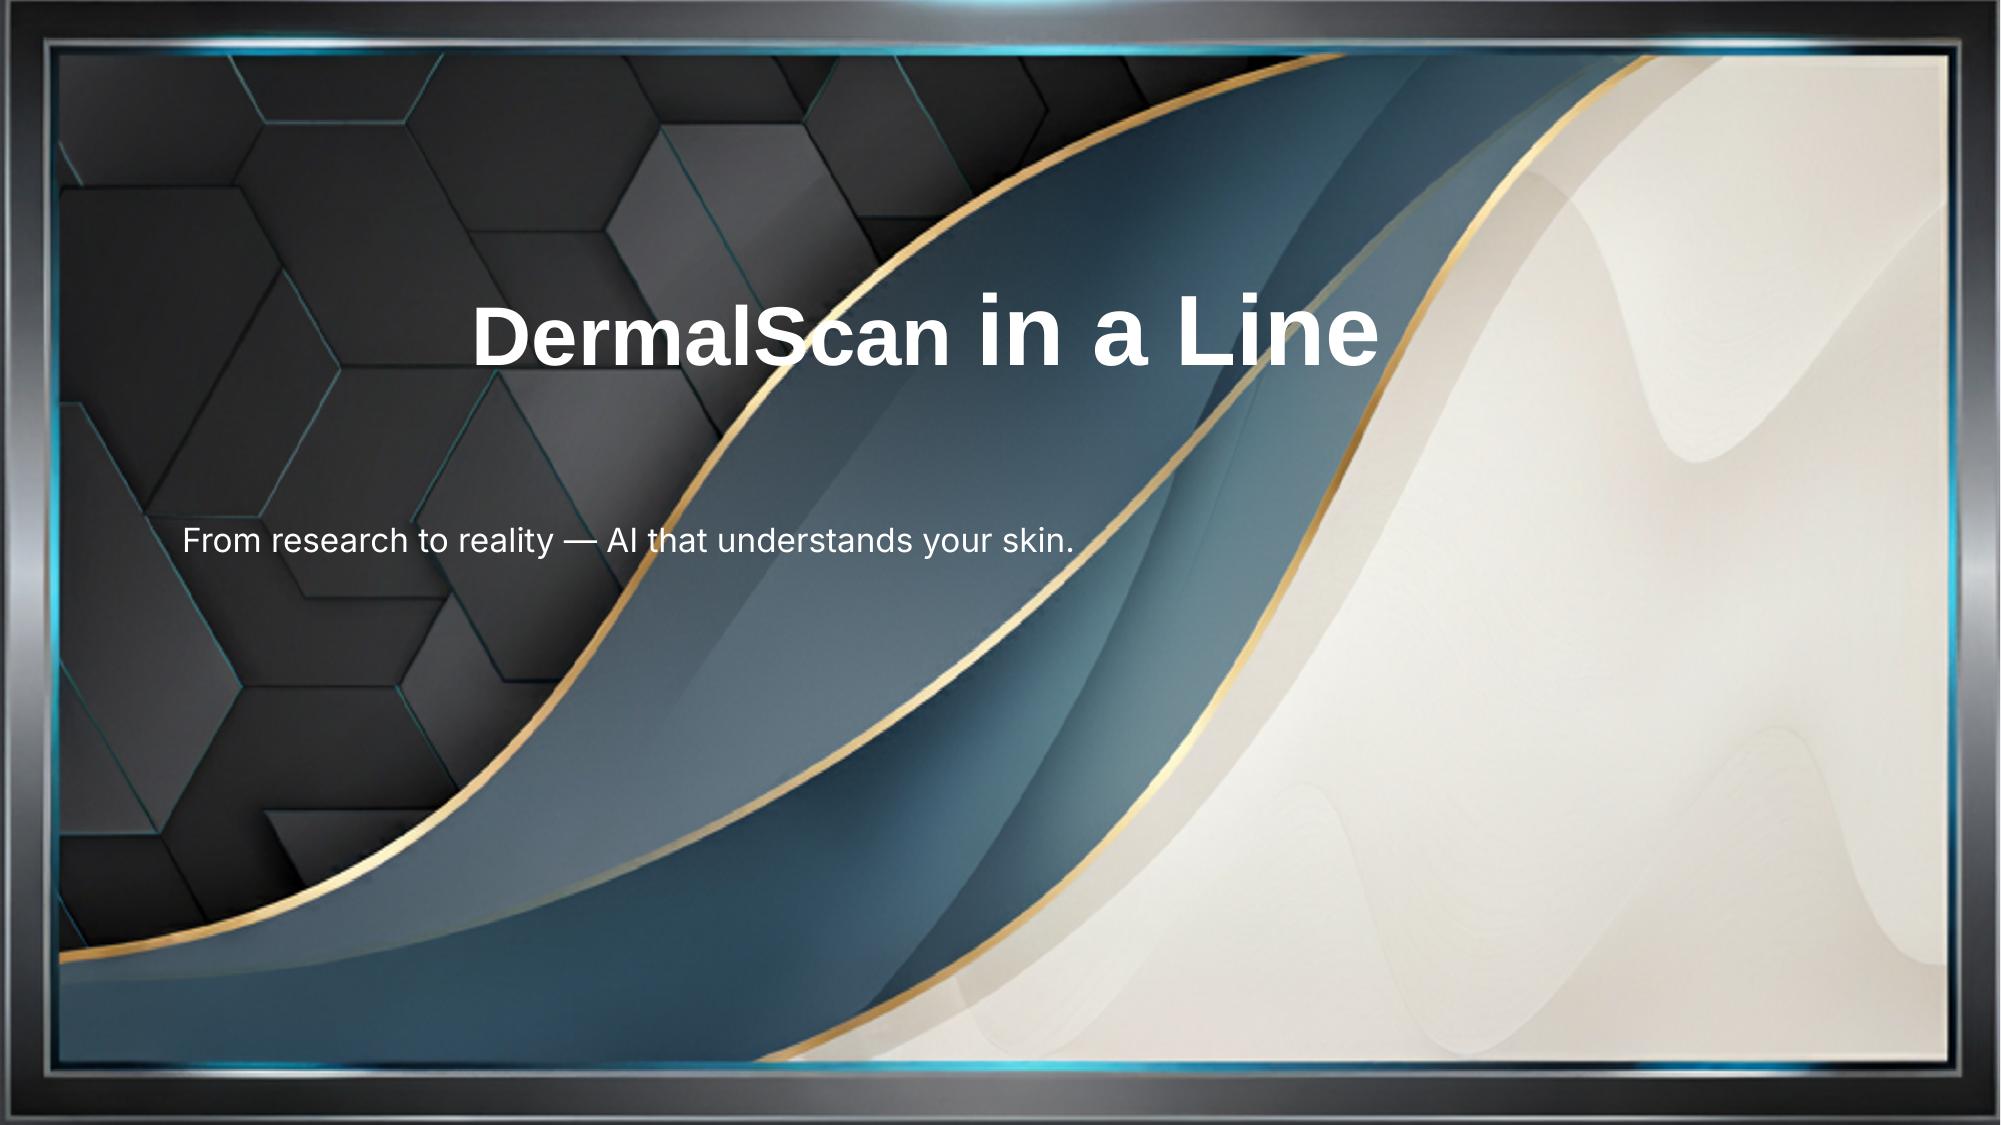

DermalScan in a Line
From research to reality — AI that understands your skin.